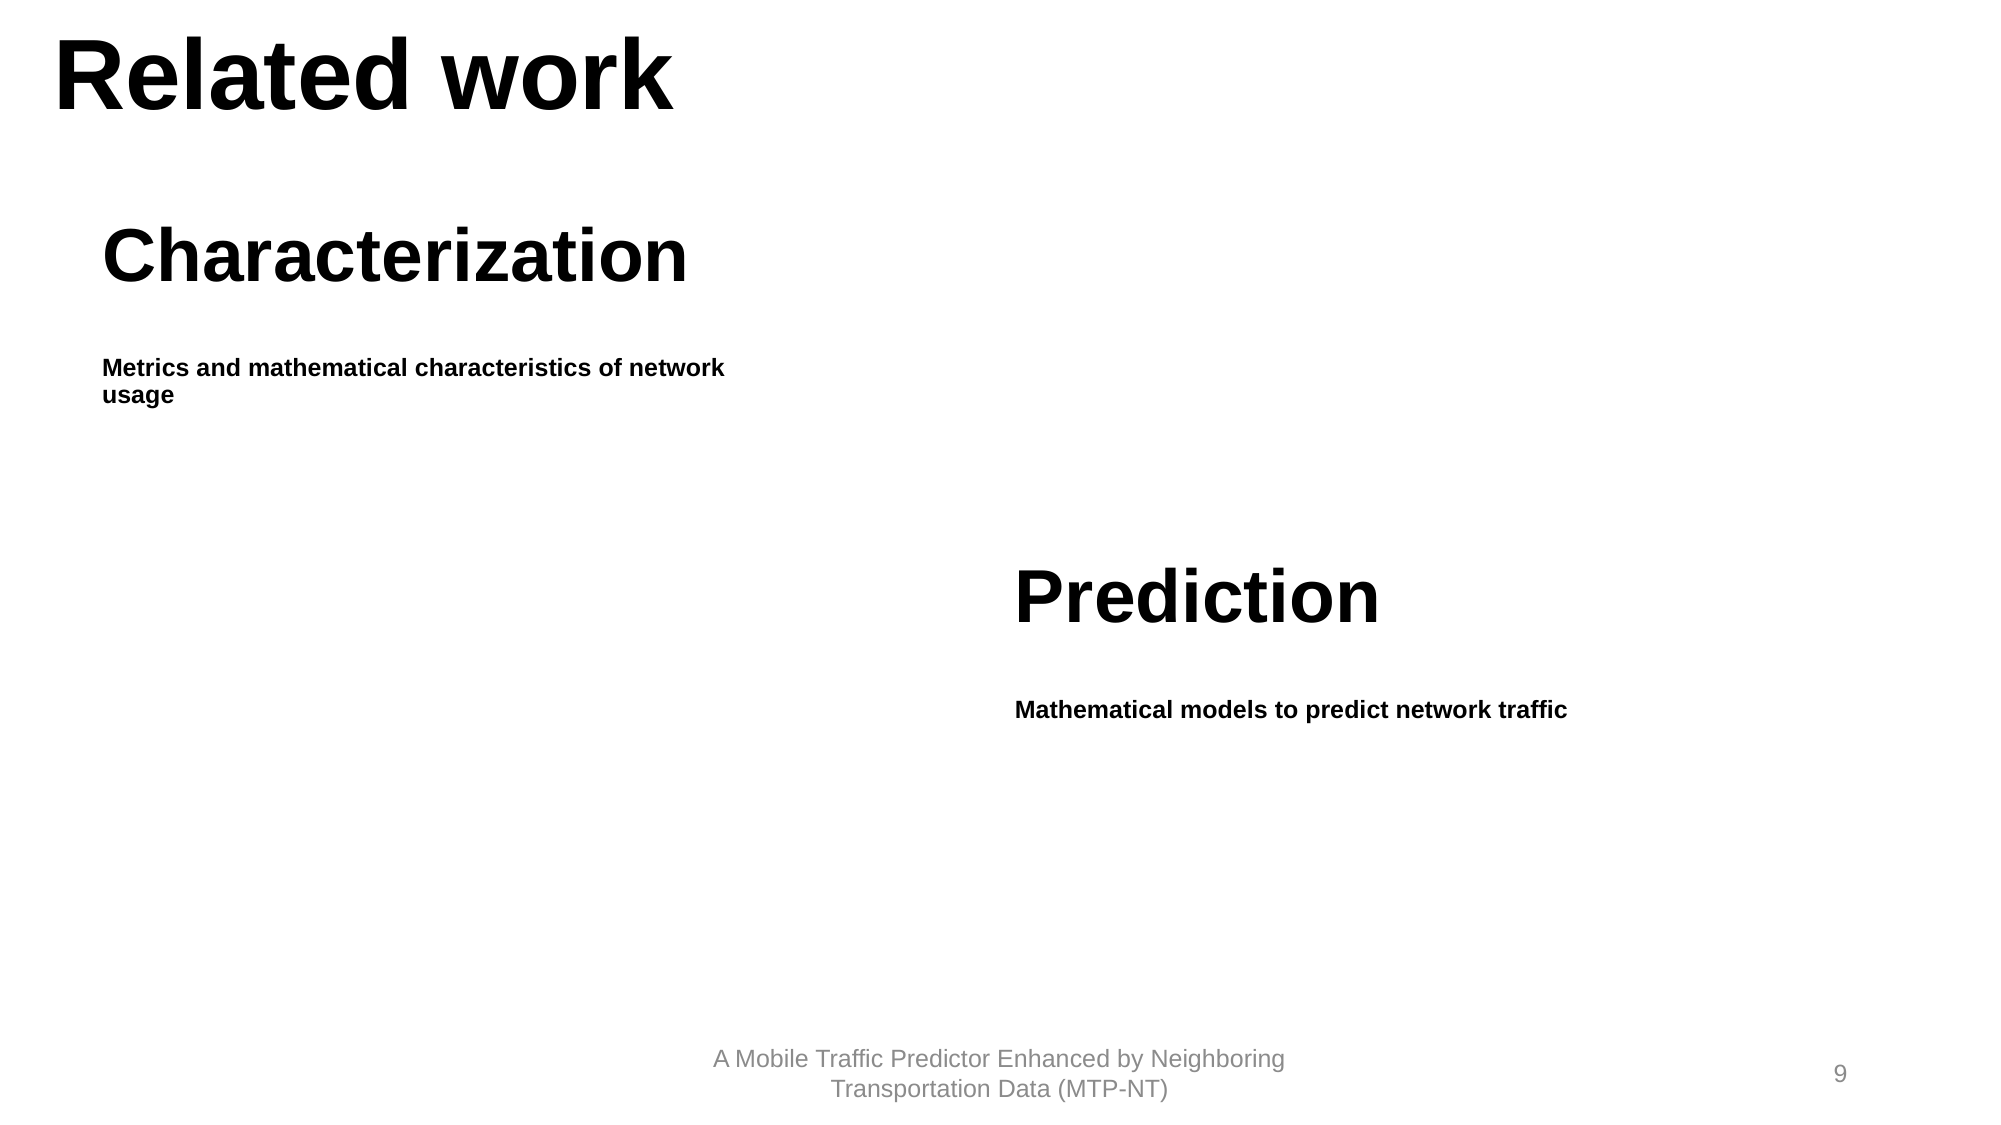

Related work
Characterization
# Metrics and mathematical characteristics of network usage
Prediction
Mathematical models to predict network traffic
A Mobile Traffic Predictor Enhanced by Neighboring Transportation Data (MTP-NT)
9